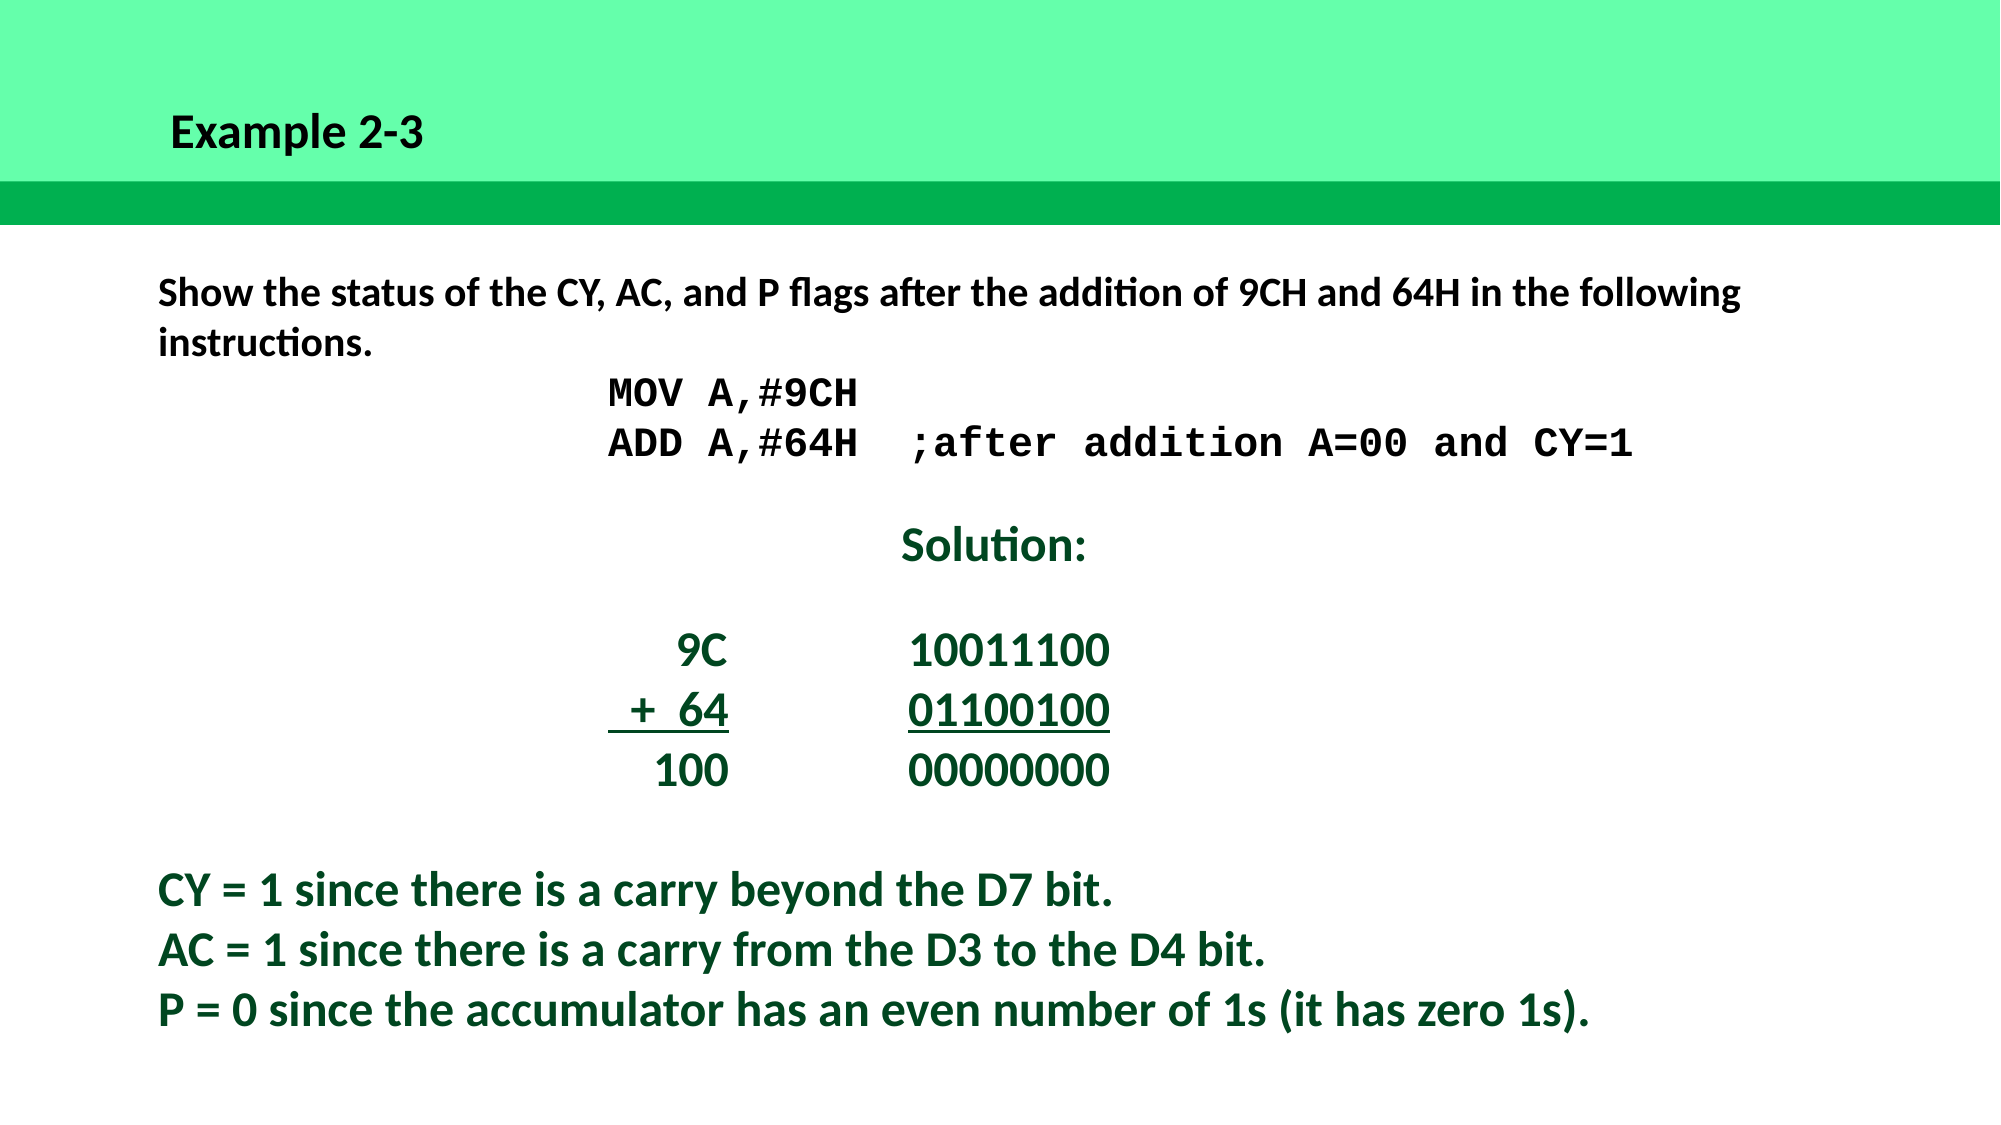

Example 2-3
Show the status of the CY, AC, and P flags after the addition of 9CH and 64H in the following instructions.
			MOV A,#9CH
			ADD A,#64H	;after addition A=00 and CY=1
Solution:
		  	      9C		10011100
			  +  64		01100100
	   		    100		00000000

CY = 1 since there is a carry beyond the D7 bit.
AC = 1 since there is a carry from the D3 to the D4 bit.
P = 0 since the accumulator has an even number of 1s (it has zero 1s).